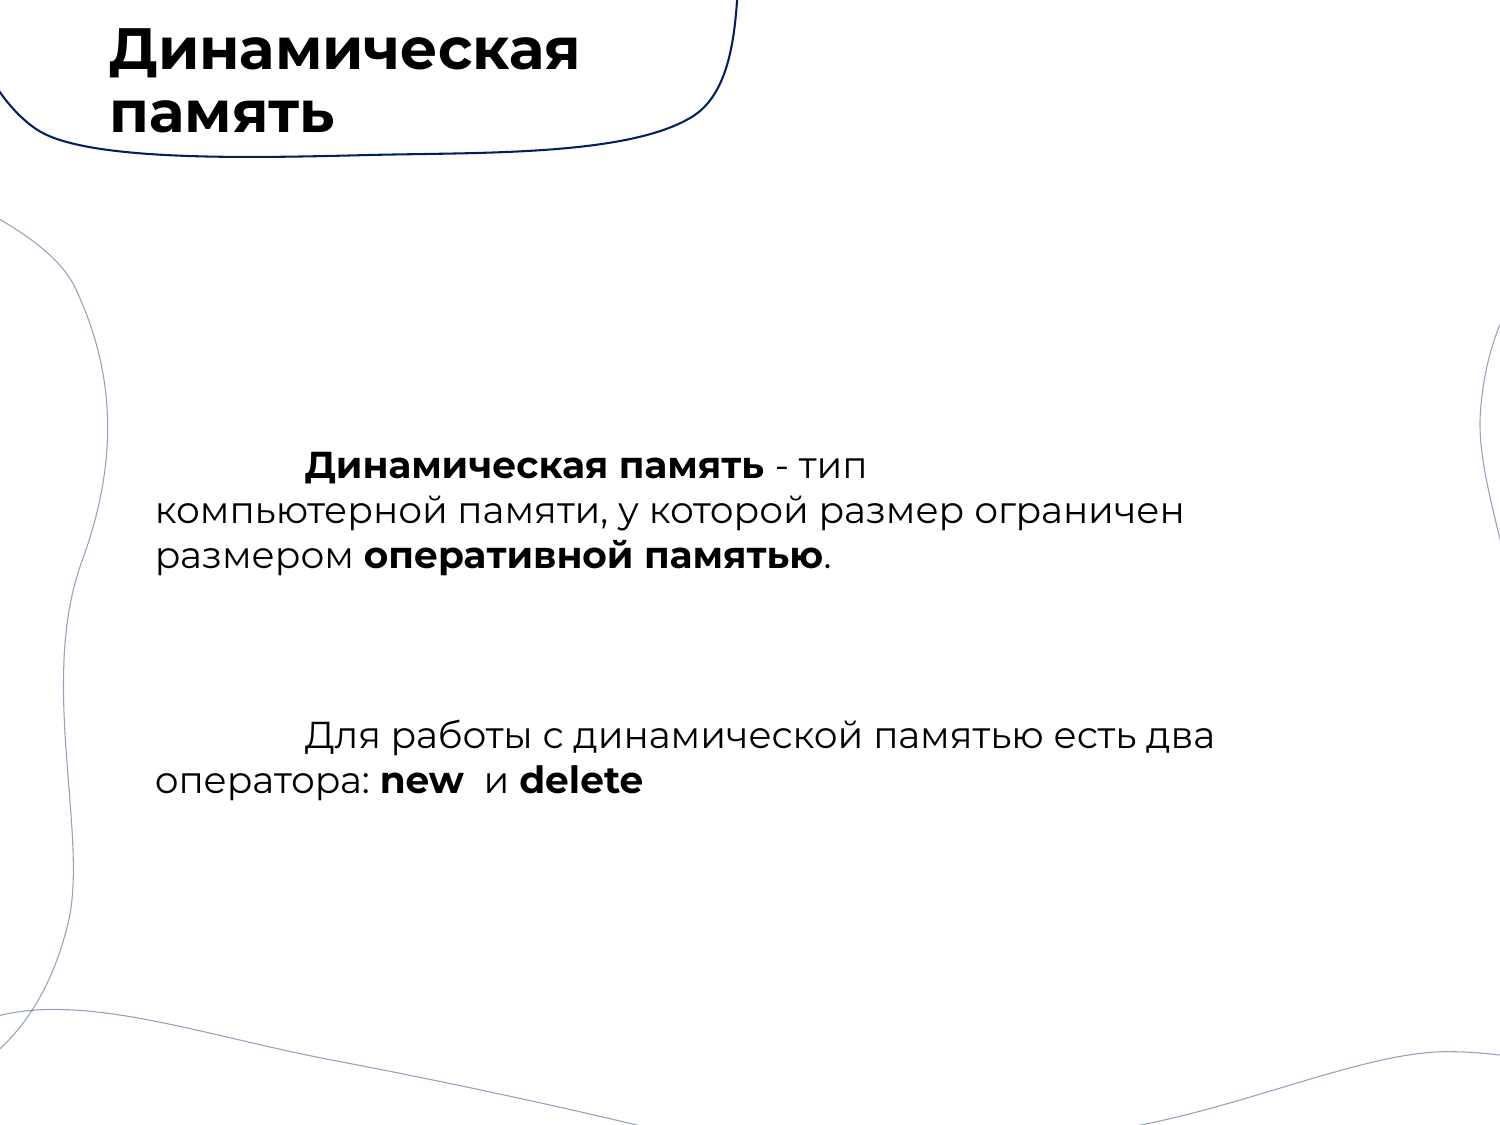

# Динамическая память
	Динамическая память - тип компьютерной памяти, у которой размер ограничен размером оперативной памятью.

	Для работы с динамической памятью есть два оператора: new  и delete